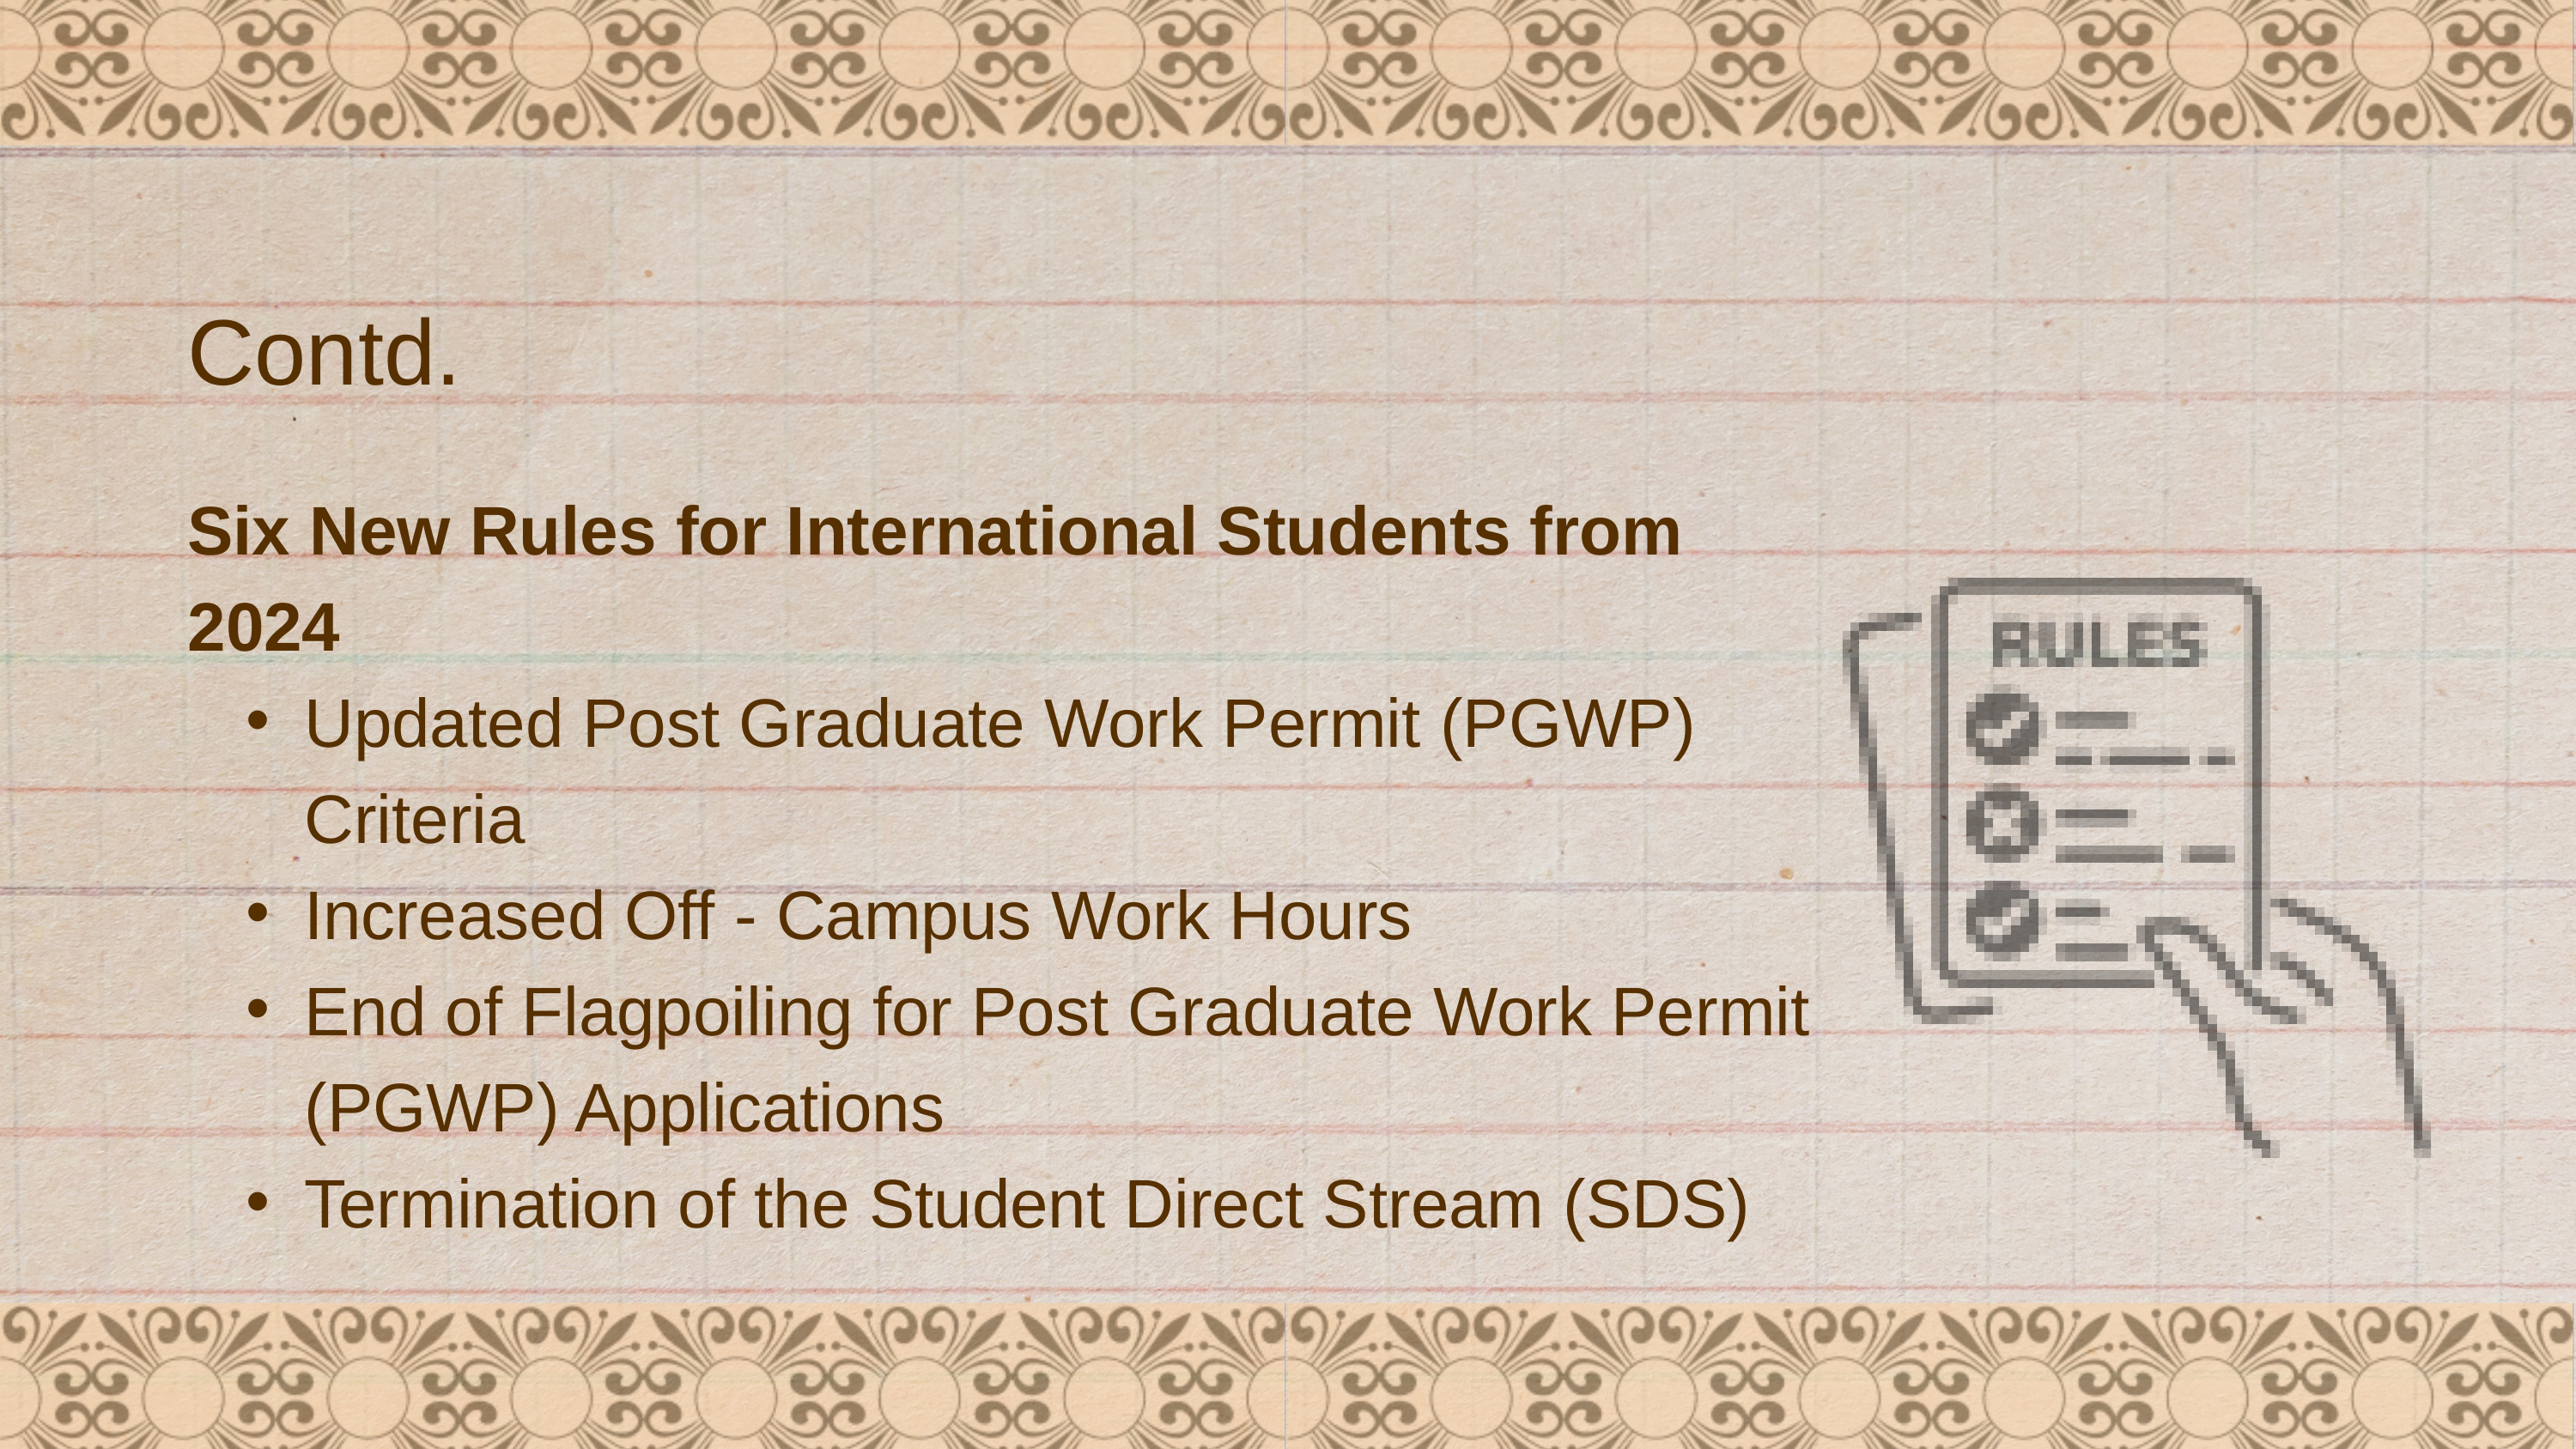

Contd.
Six New Rules for International Students from 2024
Updated Post Graduate Work Permit (PGWP) Criteria
Increased Off - Campus Work Hours
End of Flagpoiling for Post Graduate Work Permit (PGWP) Applications
Termination of the Student Direct Stream (SDS)